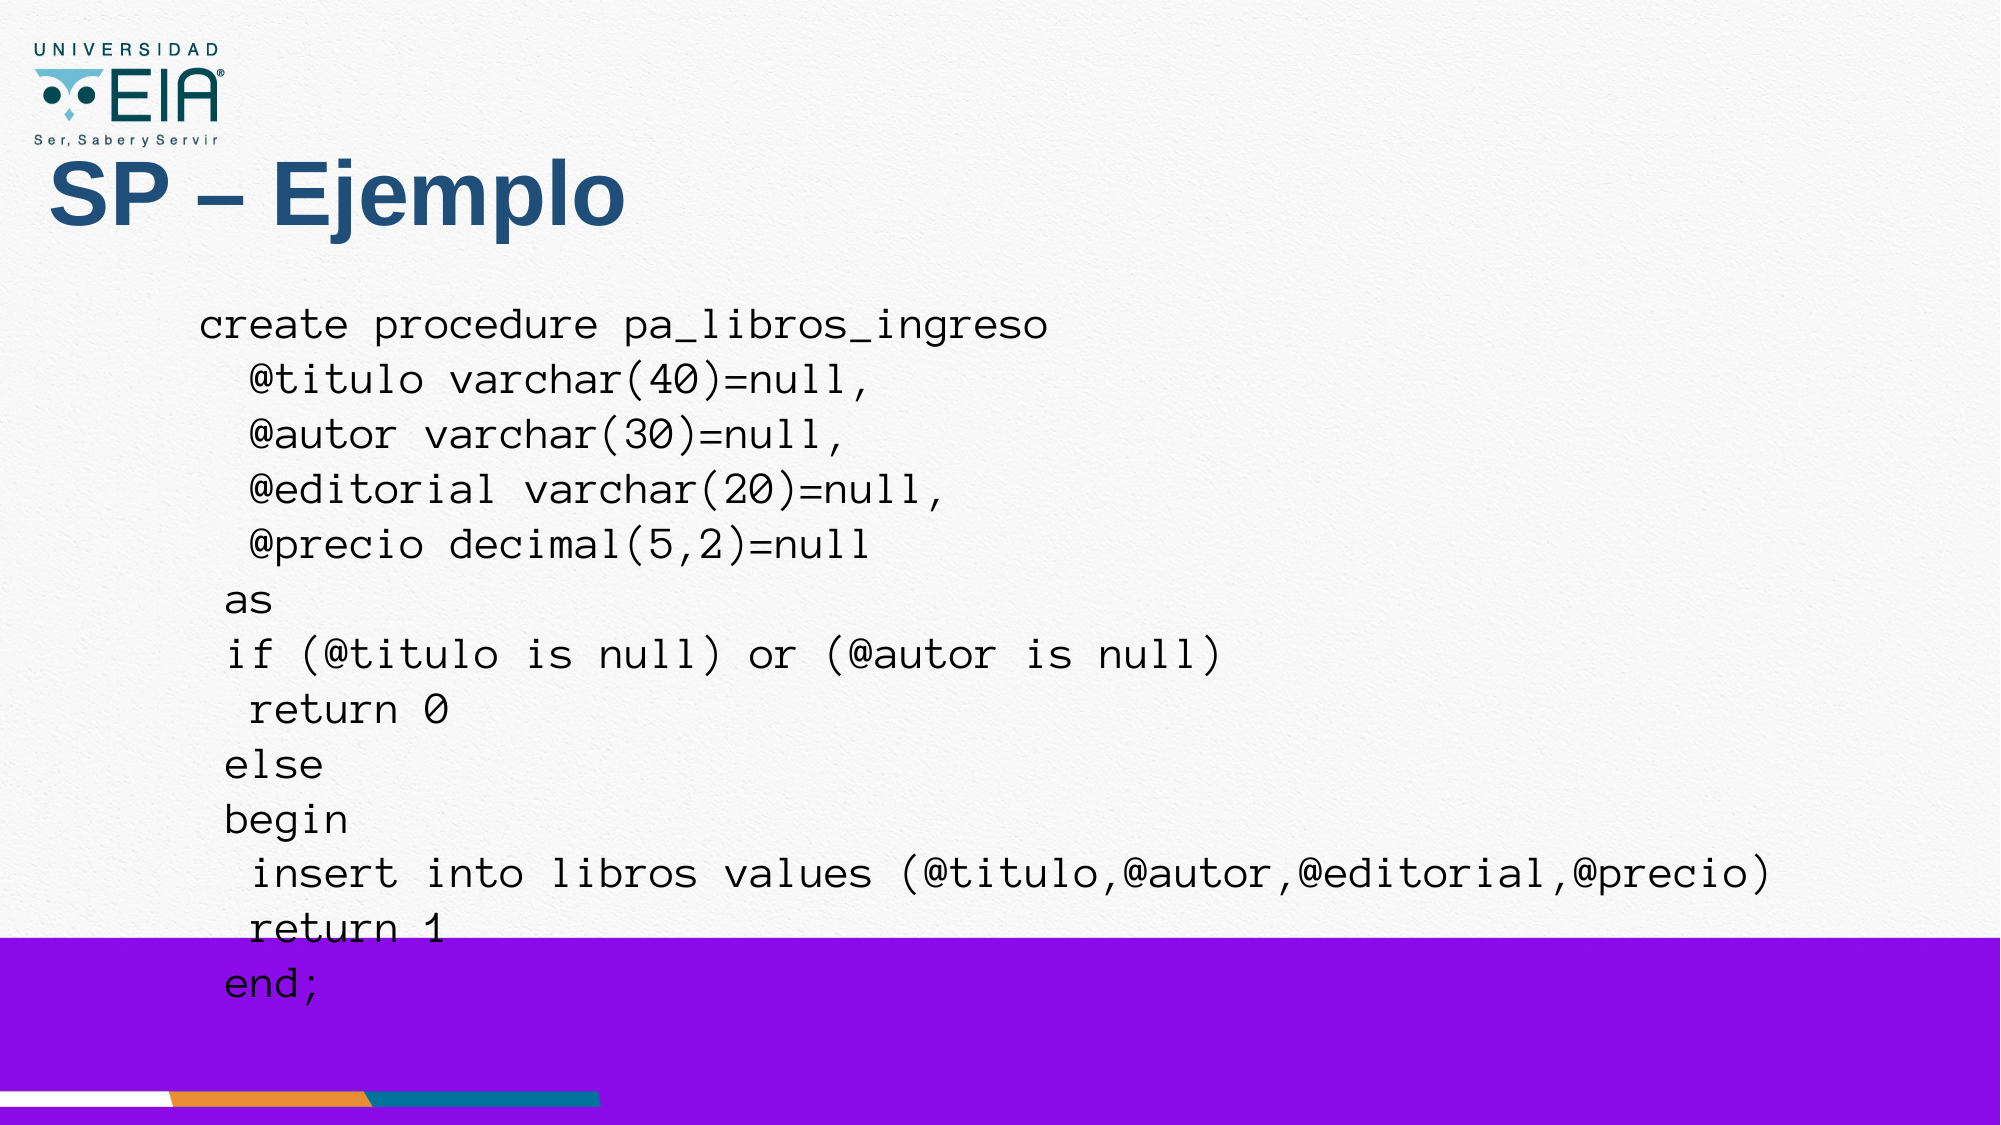

# SP – Ejemplo
create procedure pa_libros_ingreso
  @titulo varchar(40)=null,
  @autor varchar(30)=null,
  @editorial varchar(20)=null,
  @precio decimal(5,2)=null
 as
 if (@titulo is null) or (@autor is null)
  return 0
 else
 begin
  insert into libros values (@titulo,@autor,@editorial,@precio)
  return 1
 end;